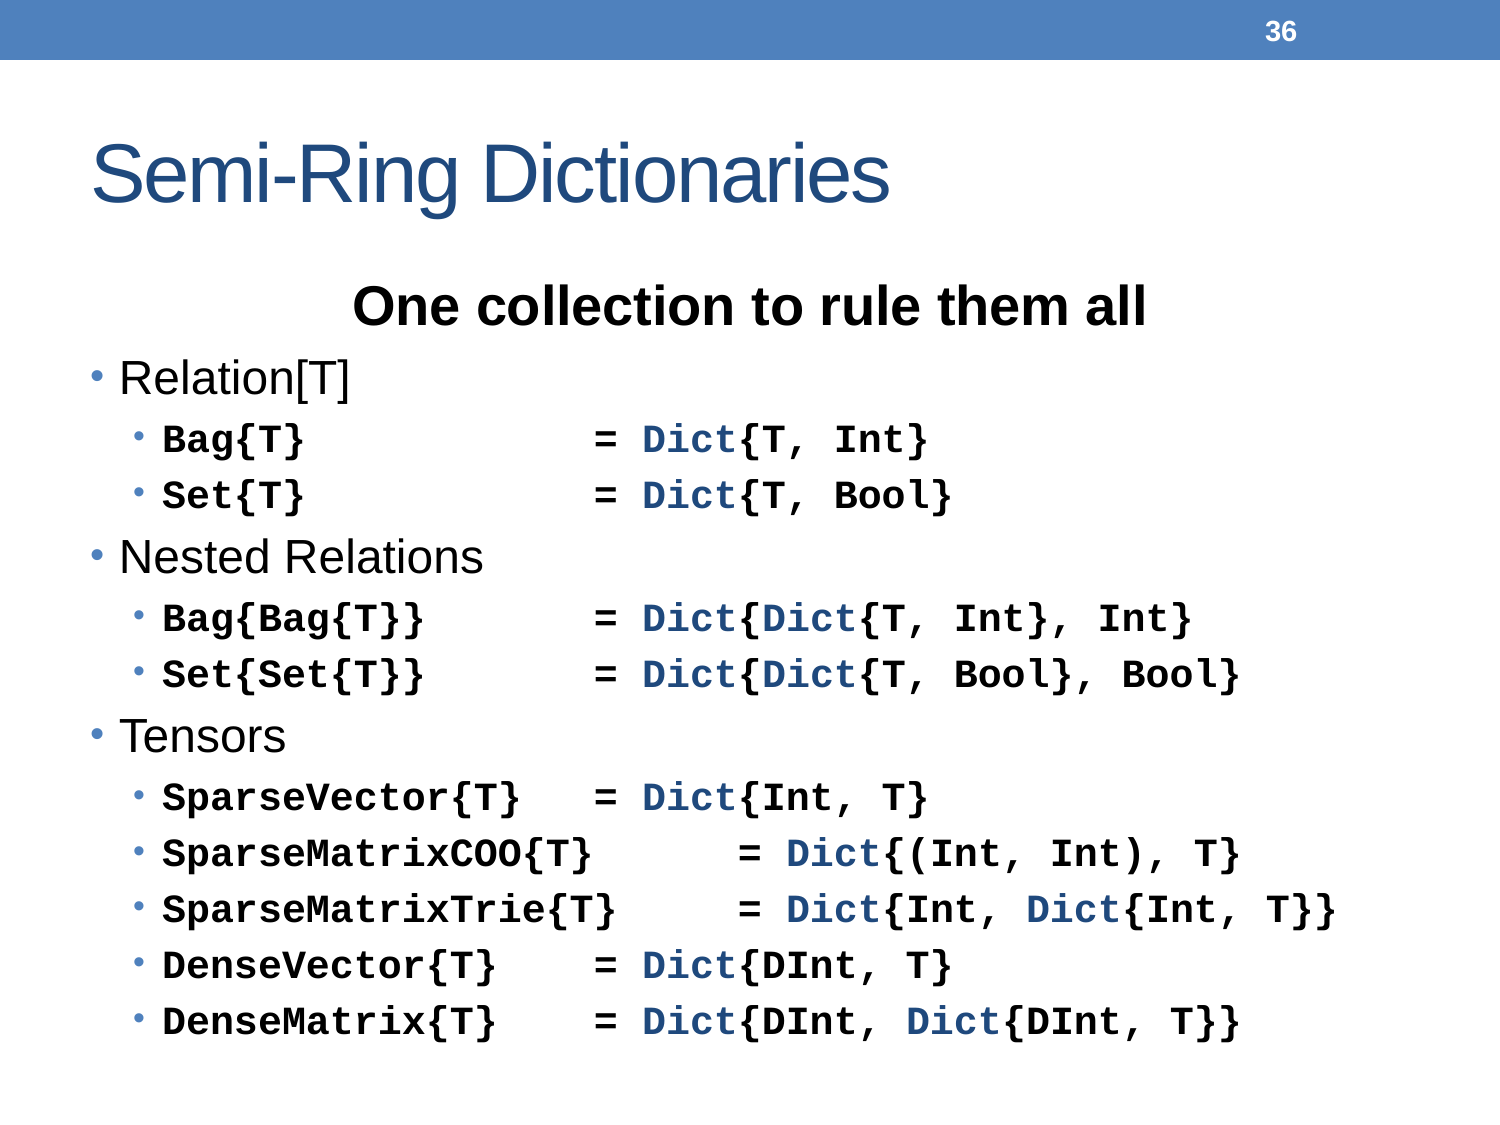

36
# Semi-Ring Dictionaries
One collection to rule them all
Relation[T]
Bag{T} 			= Dict{T, Int}
Set{T} 			= Dict{T, Bool}
Nested Relations
Bag{Bag{T}} 		= Dict{Dict{T, Int}, Int}
Set{Set{T}} 		= Dict{Dict{T, Bool}, Bool}
Tensors
SparseVector{T} 	= Dict{Int, T}
SparseMatrixCOO{T} 	= Dict{(Int, Int), T}
SparseMatrixTrie{T} 	= Dict{Int, Dict{Int, T}}
DenseVector{T} 	= Dict{DInt, T}
DenseMatrix{T} 	= Dict{DInt, Dict{DInt, T}}